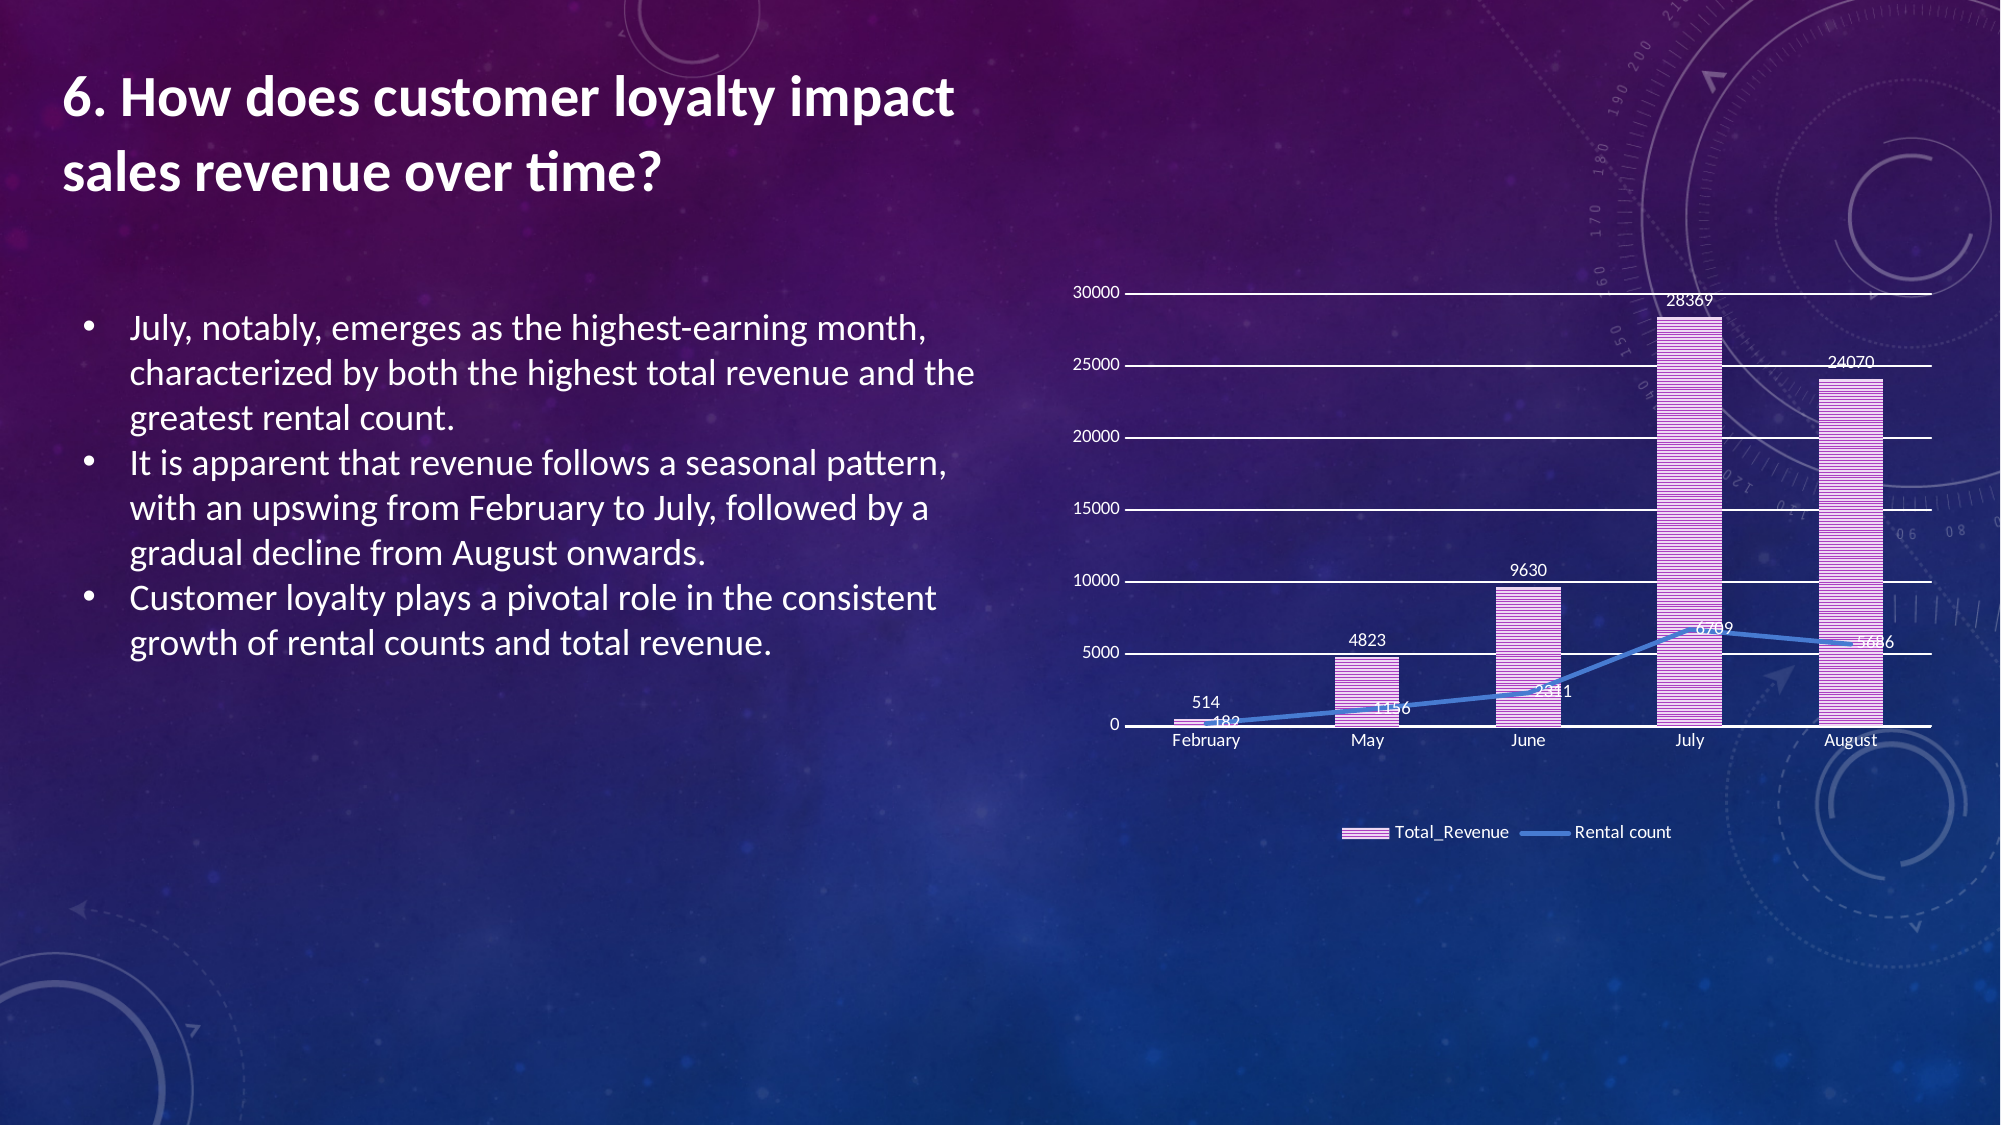

6. How does customer loyalty impact sales revenue over time?

### Chart

| Category | Total_Revenue | Rental count |
|---|---|---|
| February | 514.0 | 182.0 |
| May | 4823.0 | 1156.0 |
| June | 9630.0 | 2311.0 |
| July | 28369.0 | 6709.0 |
| August | 24070.0 | 5686.0 |
July, notably, emerges as the highest-earning month, characterized by both the highest total revenue and the greatest rental count.
It is apparent that revenue follows a seasonal pattern, with an upswing from February to July, followed by a gradual decline from August onwards.
Customer loyalty plays a pivotal role in the consistent growth of rental counts and total revenue.